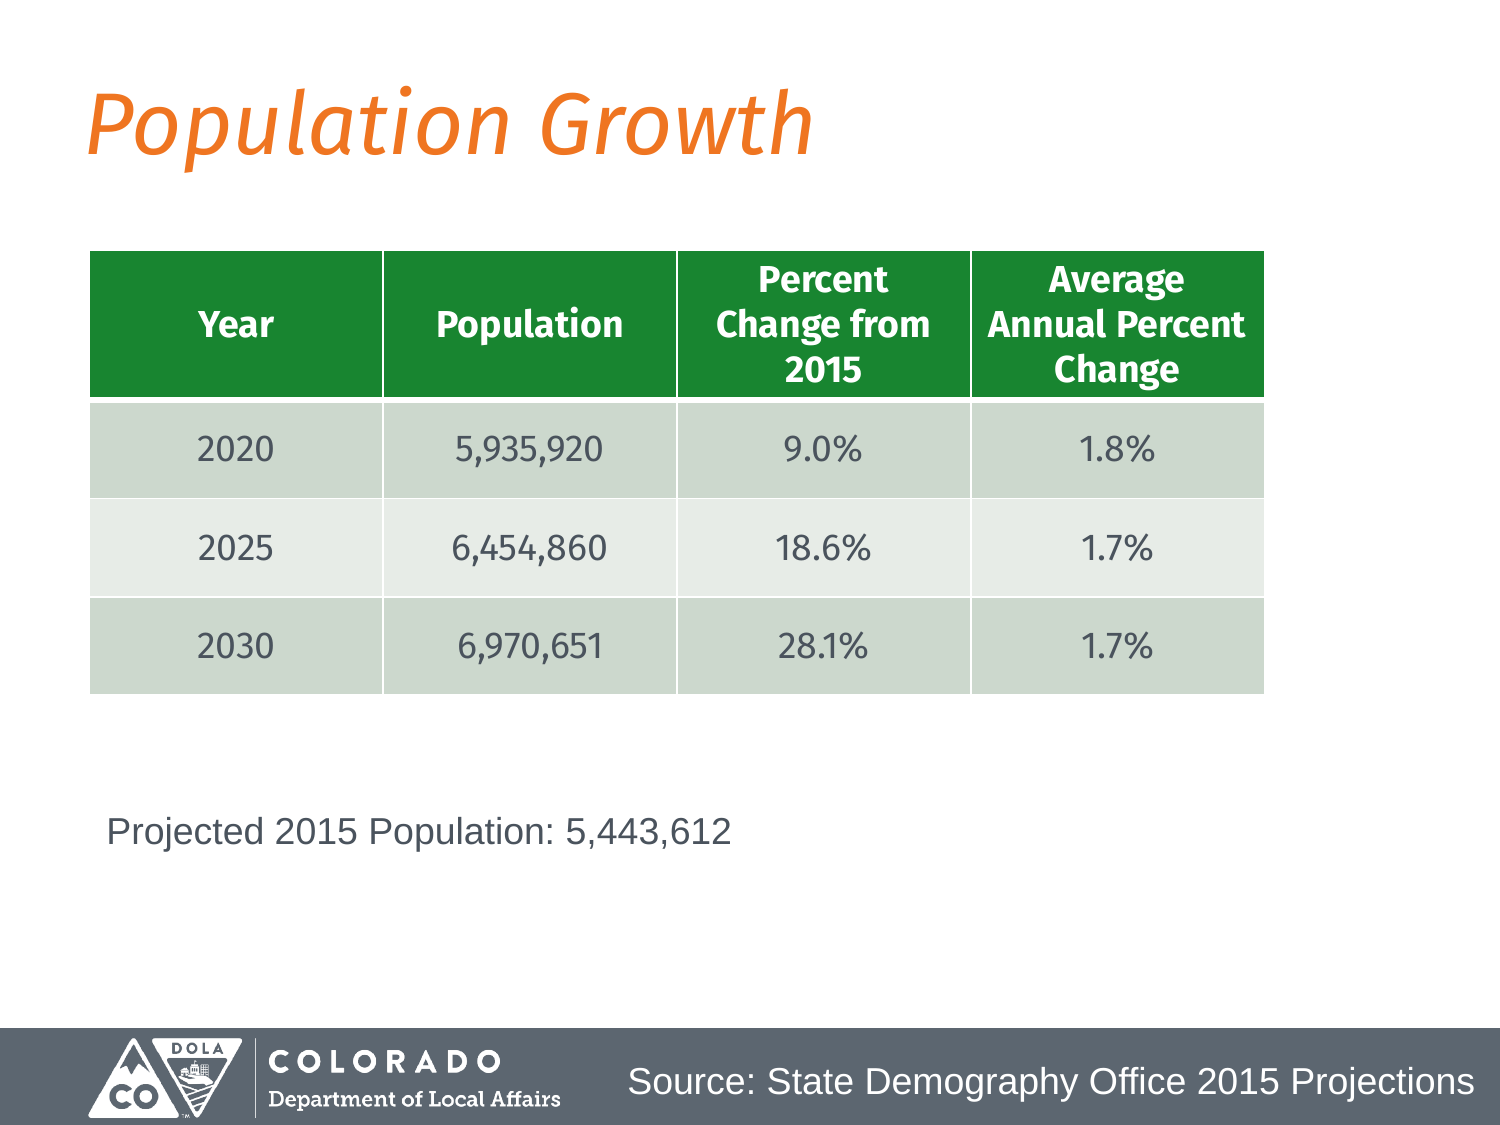

# Population Growth
| Year | Population | Percent Change from 2015 | Average Annual Percent Change |
| --- | --- | --- | --- |
| 2020 | 5,935,920 | 9.0% | 1.8% |
| 2025 | 6,454,860 | 18.6% | 1.7% |
| 2030 | 6,970,651 | 28.1% | 1.7% |
Projected 2015 Population: 5,443,612
Source: State Demography Office 2015 Projections